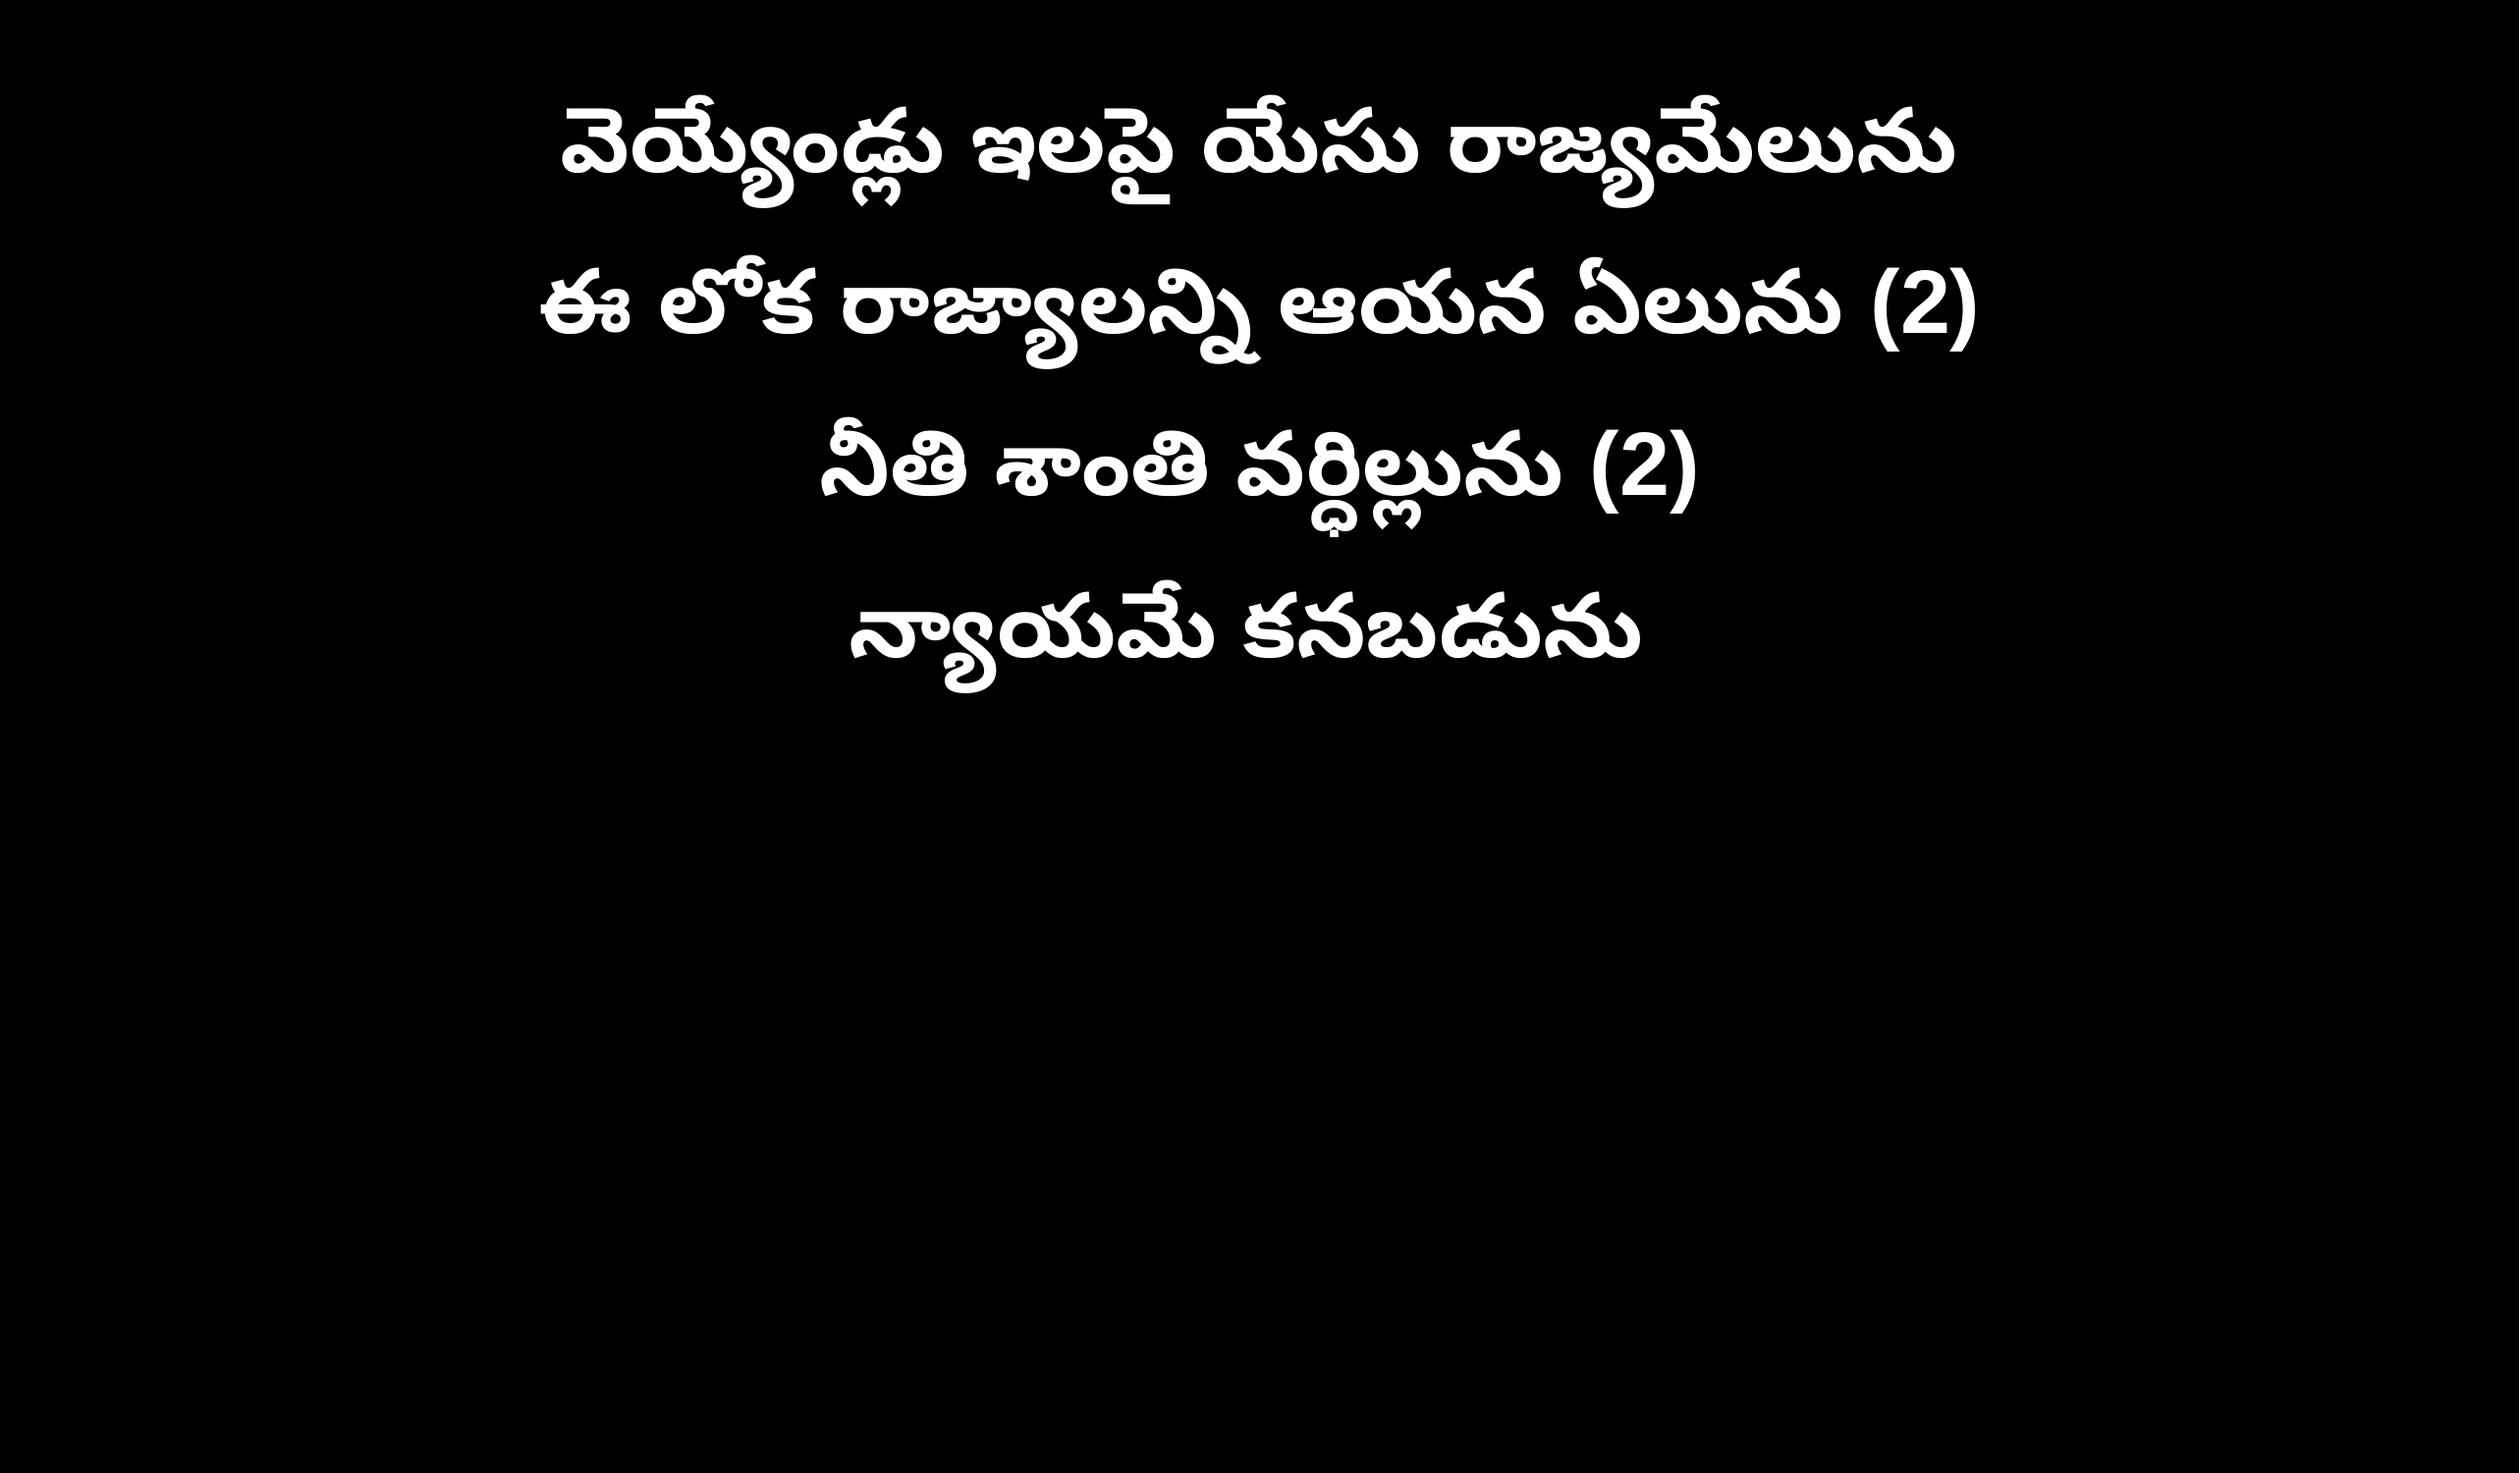

వెయ్యేండ్లు ఇలపై యేసు రాజ్యమేలును
ఈ లోక రాజ్యాలన్ని ఆయన ఏలును (2)
నీతి శాంతి వర్ధిల్లును (2)
న్యాయమే కనబడును